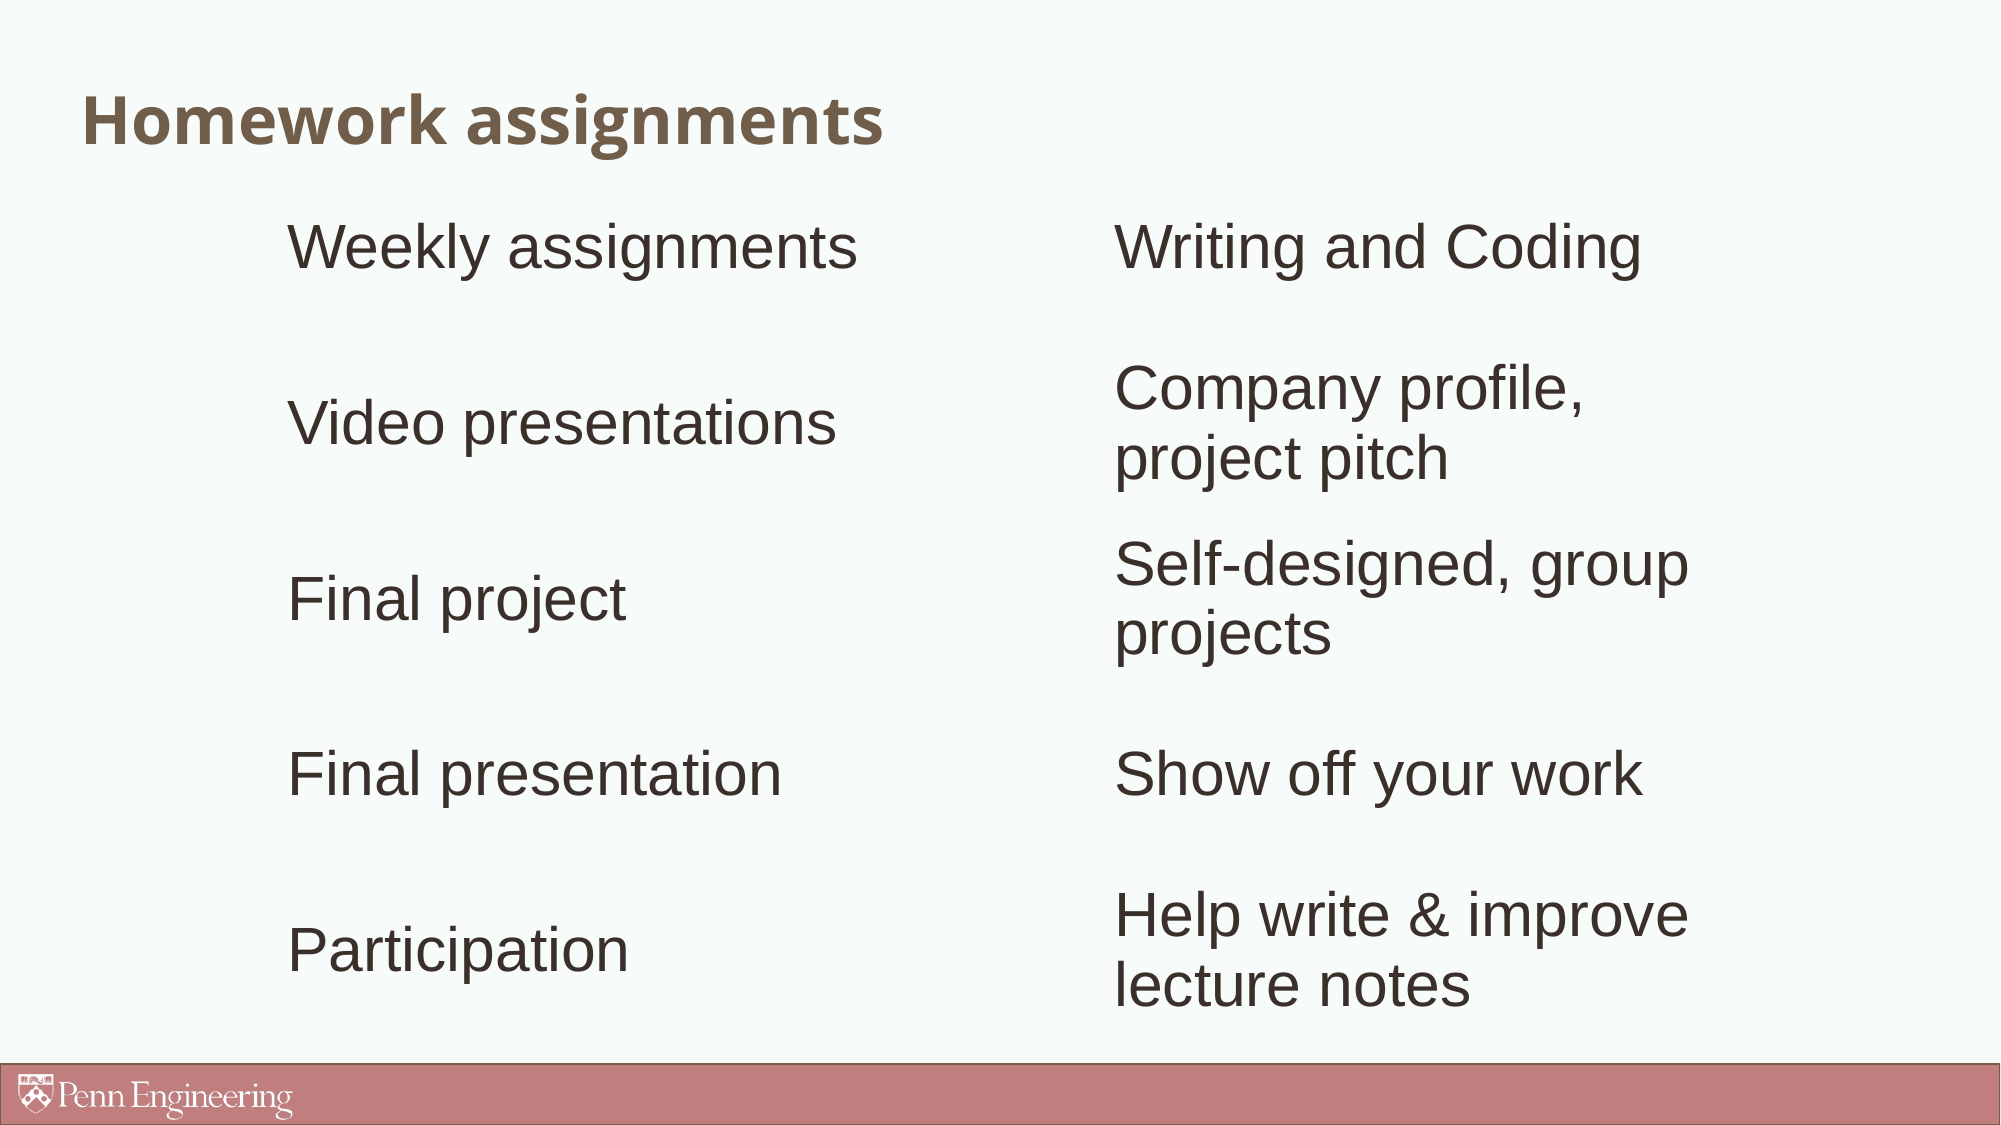

# Homework assignments
| Weekly assignments | Writing and Coding |
| --- | --- |
| Video presentations | Company profile, project pitch |
| Final project | Self-designed, group projects |
| Final presentation | Show off your work |
| Participation | Help write & improve lecture notes |